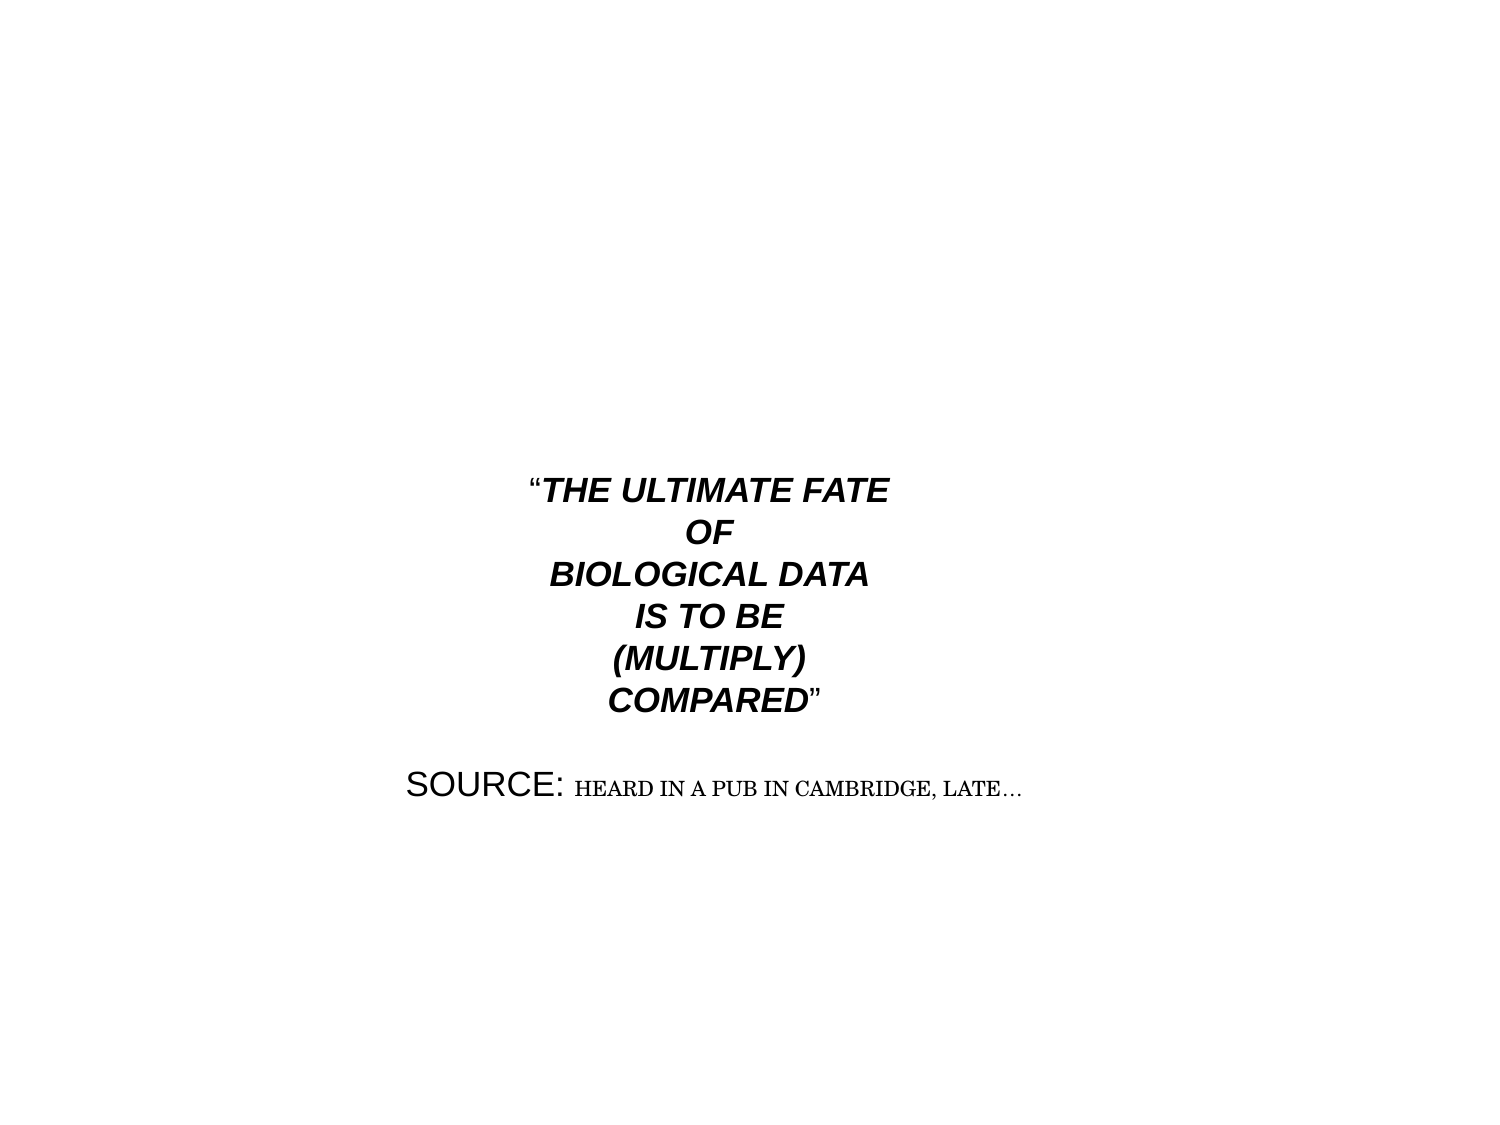

“The Ultimate Fate
of
Biological data
is to be
(multiply)
Compared”
Source: Heard in a Pub in Cambridge, Late…
2